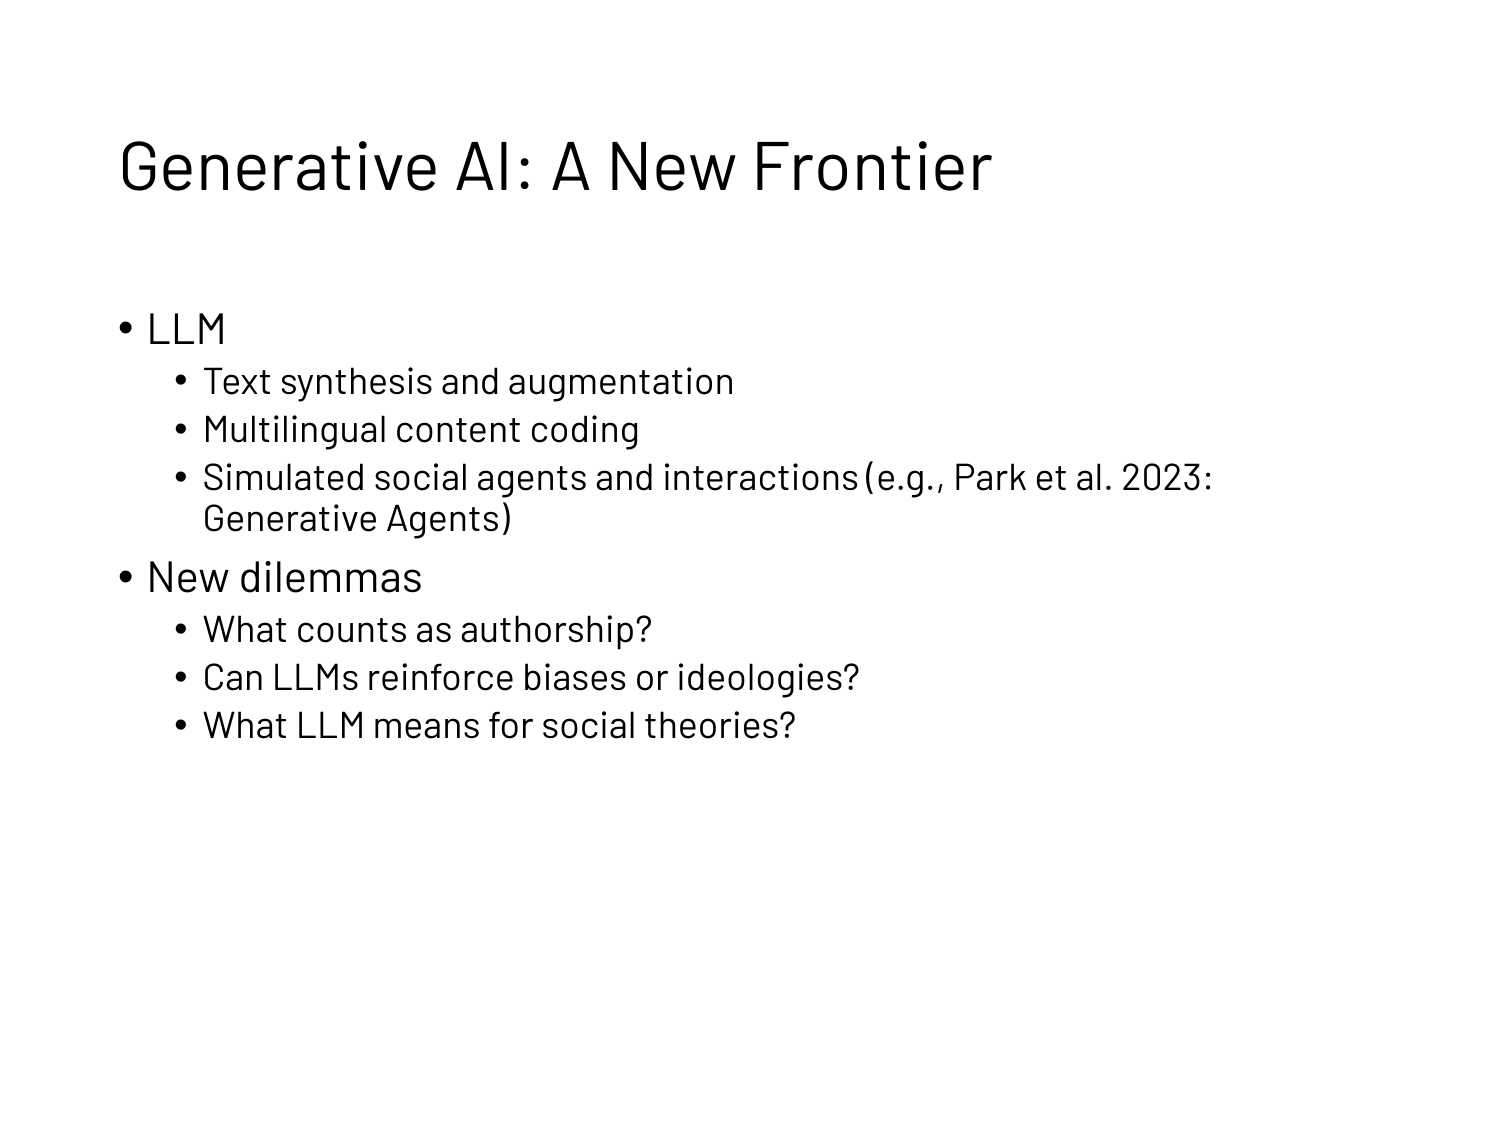

# Generative AI: A New Frontier
LLM
Text synthesis and augmentation
Multilingual content coding
Simulated social agents and interactions (e.g., Park et al. 2023: Generative Agents)
New dilemmas
What counts as authorship?
Can LLMs reinforce biases or ideologies?
What LLM means for social theories?